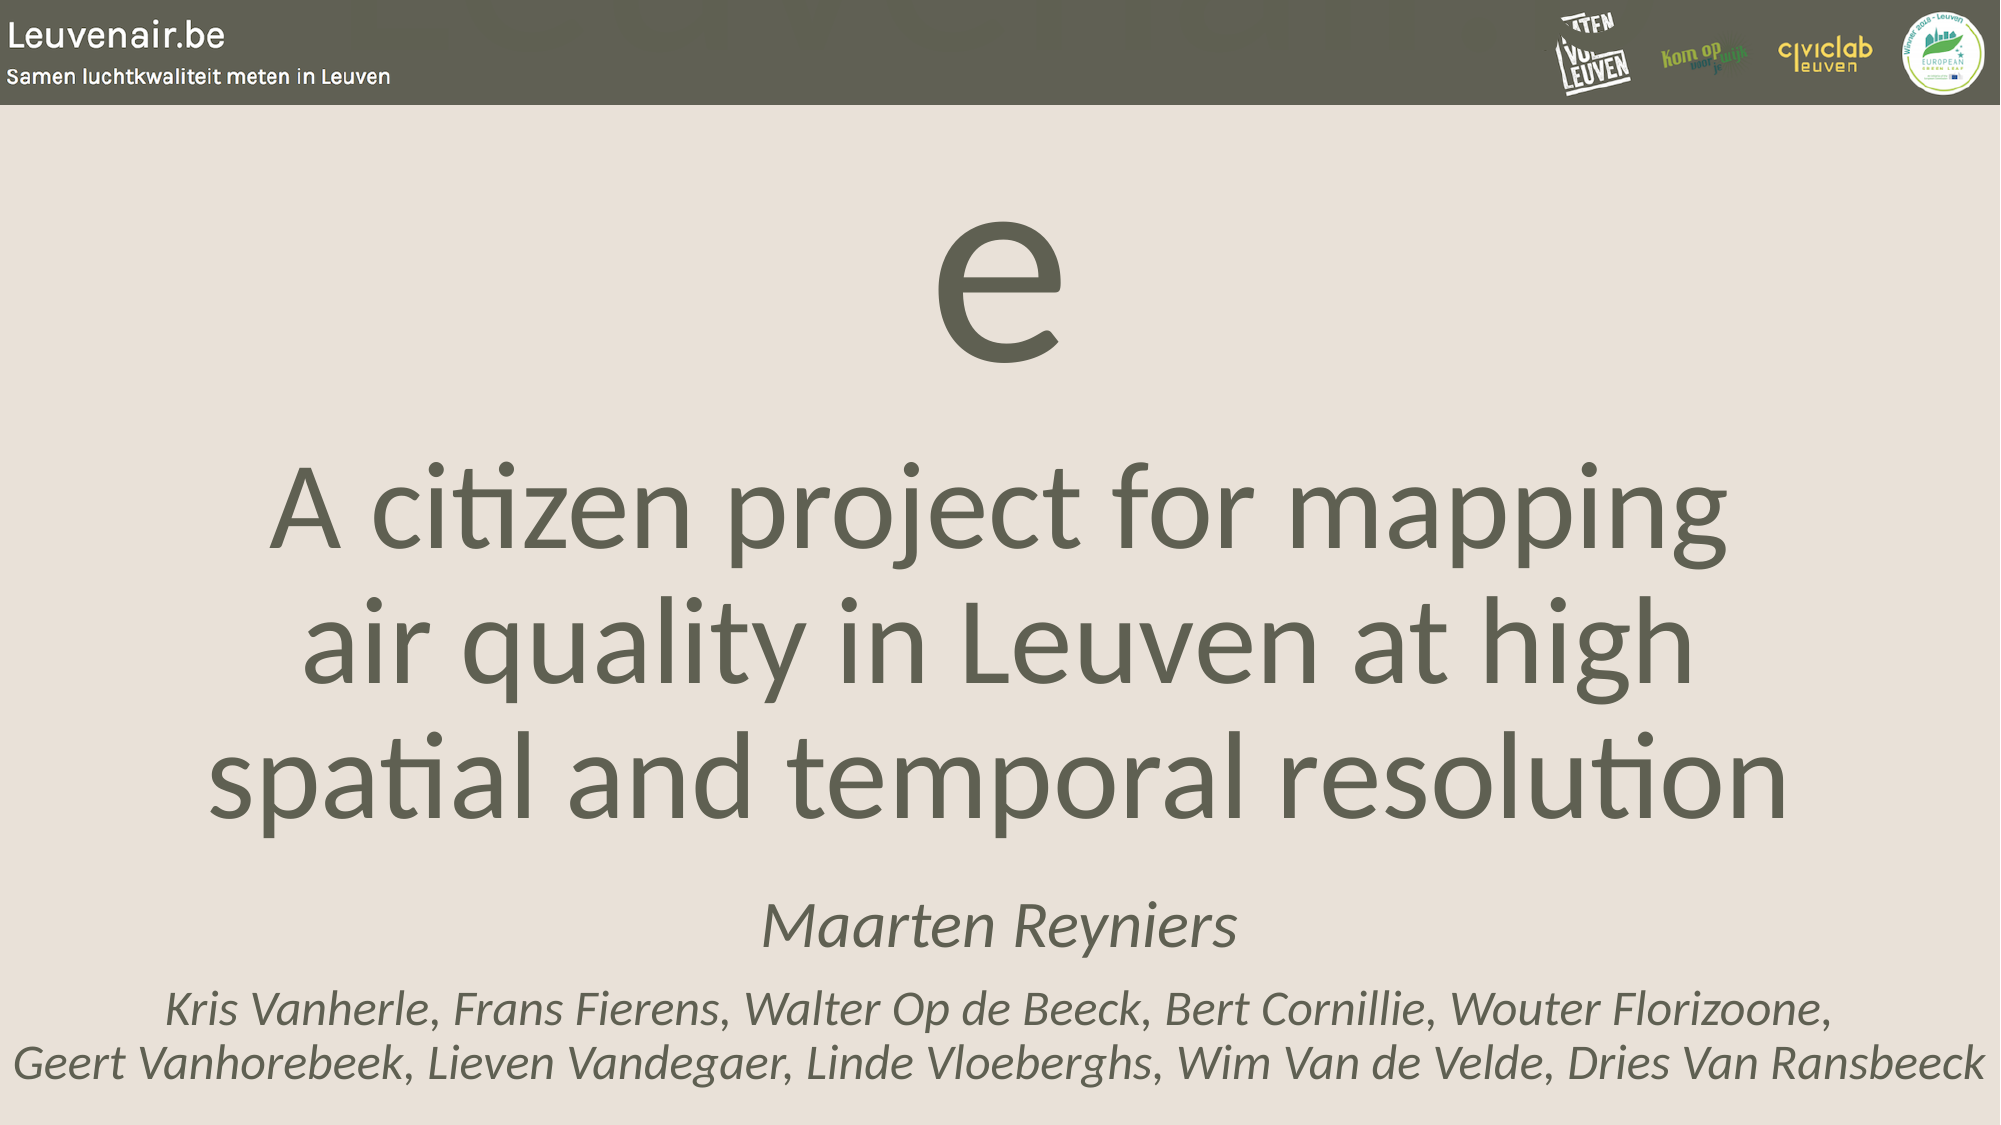

# Leuvenair.be
A citizen project for mapping air quality in Leuven at high spatial and temporal resolution
Maarten Reyniers
Kris Vanherle, Frans Fierens, Walter Op de Beeck, Bert Cornillie, Wouter Florizoone,
Geert Vanhorebeek, Lieven Vandegaer, Linde Vloeberghs, Wim Van de Velde, Dries Van Ransbeeck